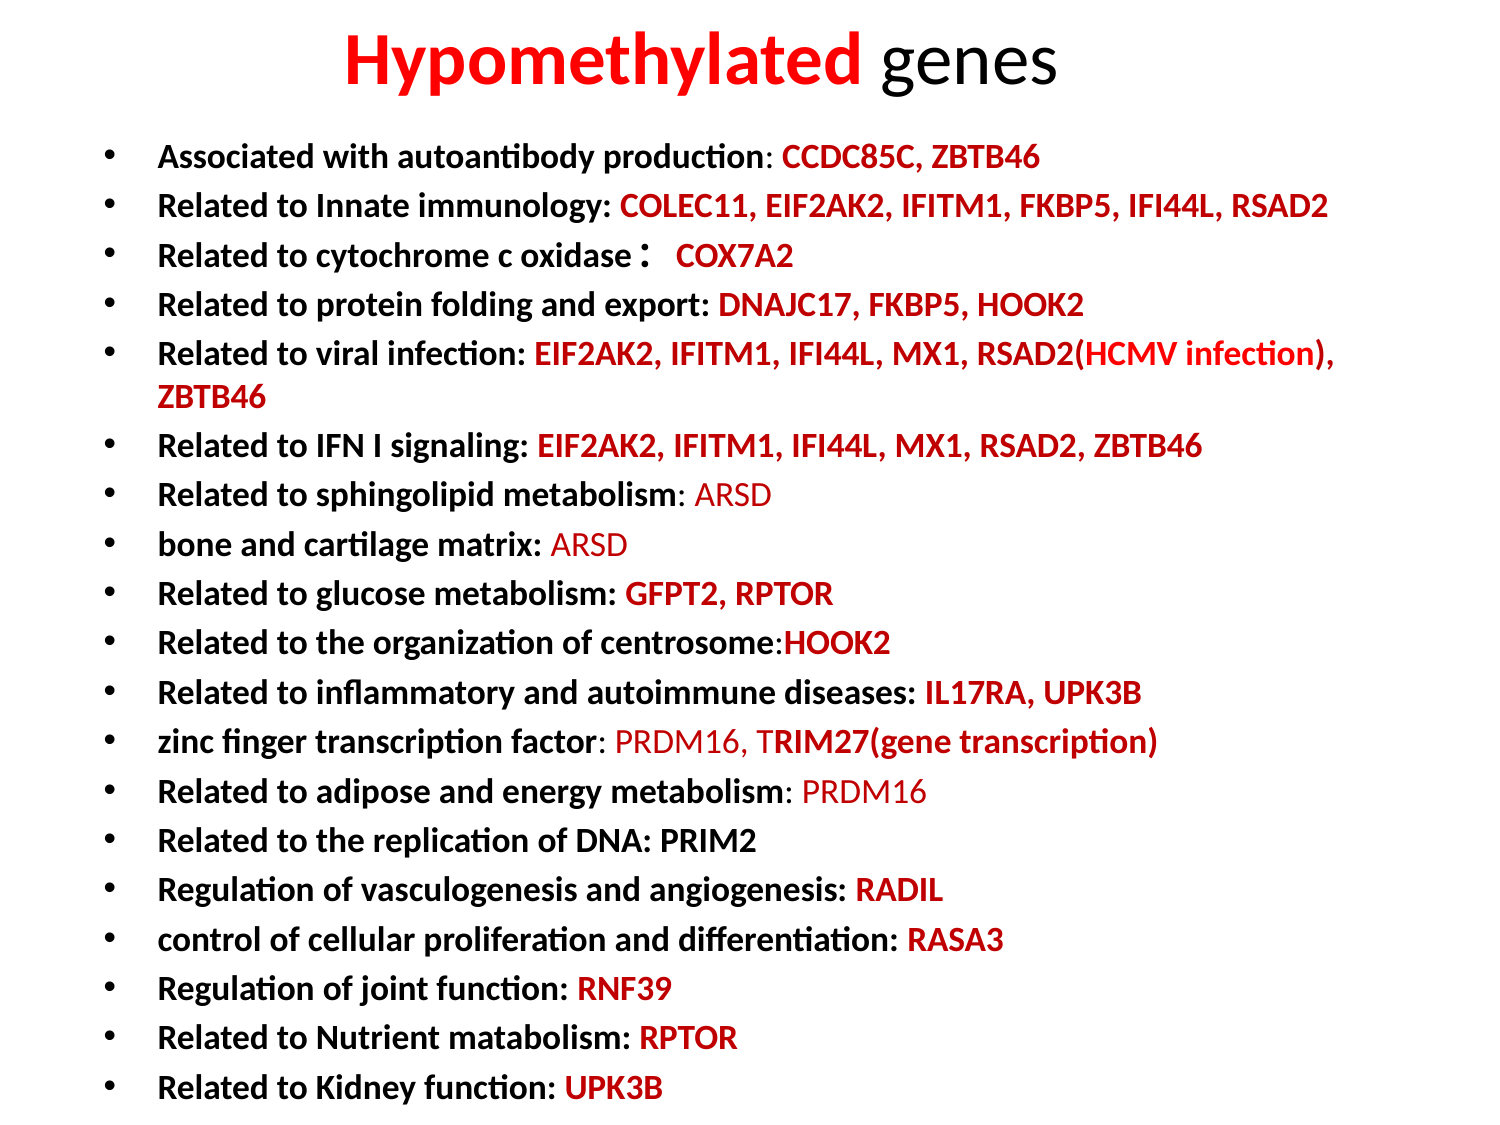

# Hypomethylated genes
Associated with autoantibody production: CCDC85C, ZBTB46
Related to Innate immunology: COLEC11, EIF2AK2, IFITM1, FKBP5, IFI44L, RSAD2
Related to cytochrome c oxidase：COX7A2
Related to protein folding and export: DNAJC17, FKBP5, HOOK2
Related to viral infection: EIF2AK2, IFITM1, IFI44L, MX1, RSAD2(HCMV infection), ZBTB46
Related to IFN I signaling: EIF2AK2, IFITM1, IFI44L, MX1, RSAD2, ZBTB46
Related to sphingolipid metabolism: ARSD
bone and cartilage matrix: ARSD
Related to glucose metabolism: GFPT2, RPTOR
Related to the organization of centrosome:HOOK2
Related to inflammatory and autoimmune diseases: IL17RA, UPK3B
zinc finger transcription factor: PRDM16, TRIM27(gene transcription)
Related to adipose and energy metabolism: PRDM16
Related to the replication of DNA: PRIM2
Regulation of vasculogenesis and angiogenesis: RADIL
control of cellular proliferation and differentiation: RASA3
Regulation of joint function: RNF39
Related to Nutrient matabolism: RPTOR
Related to Kidney function: UPK3B